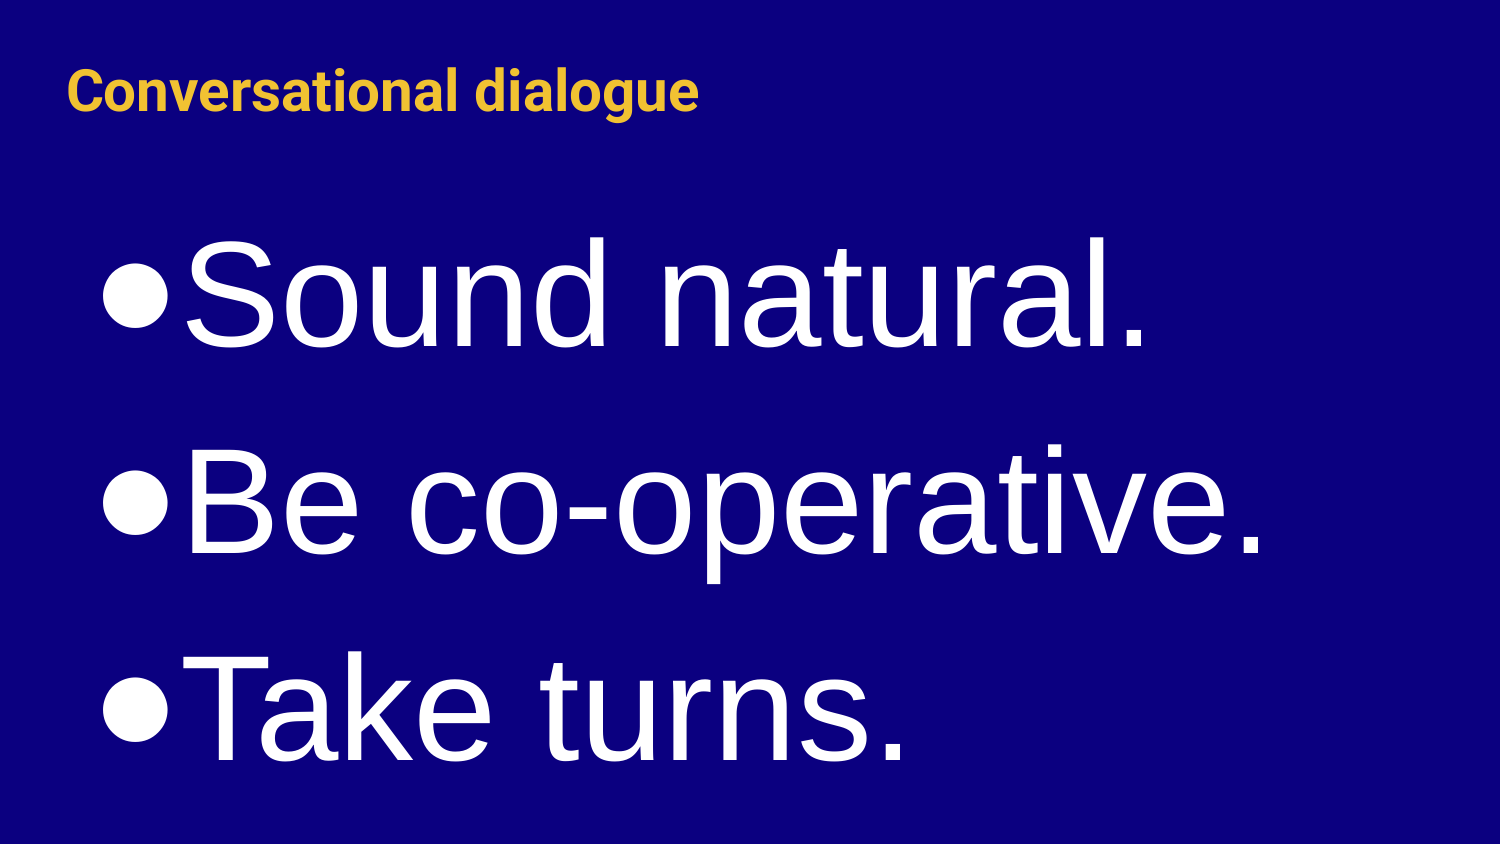

# Conversational dialogue

Sound natural.
Be co-operative.
Take turns.